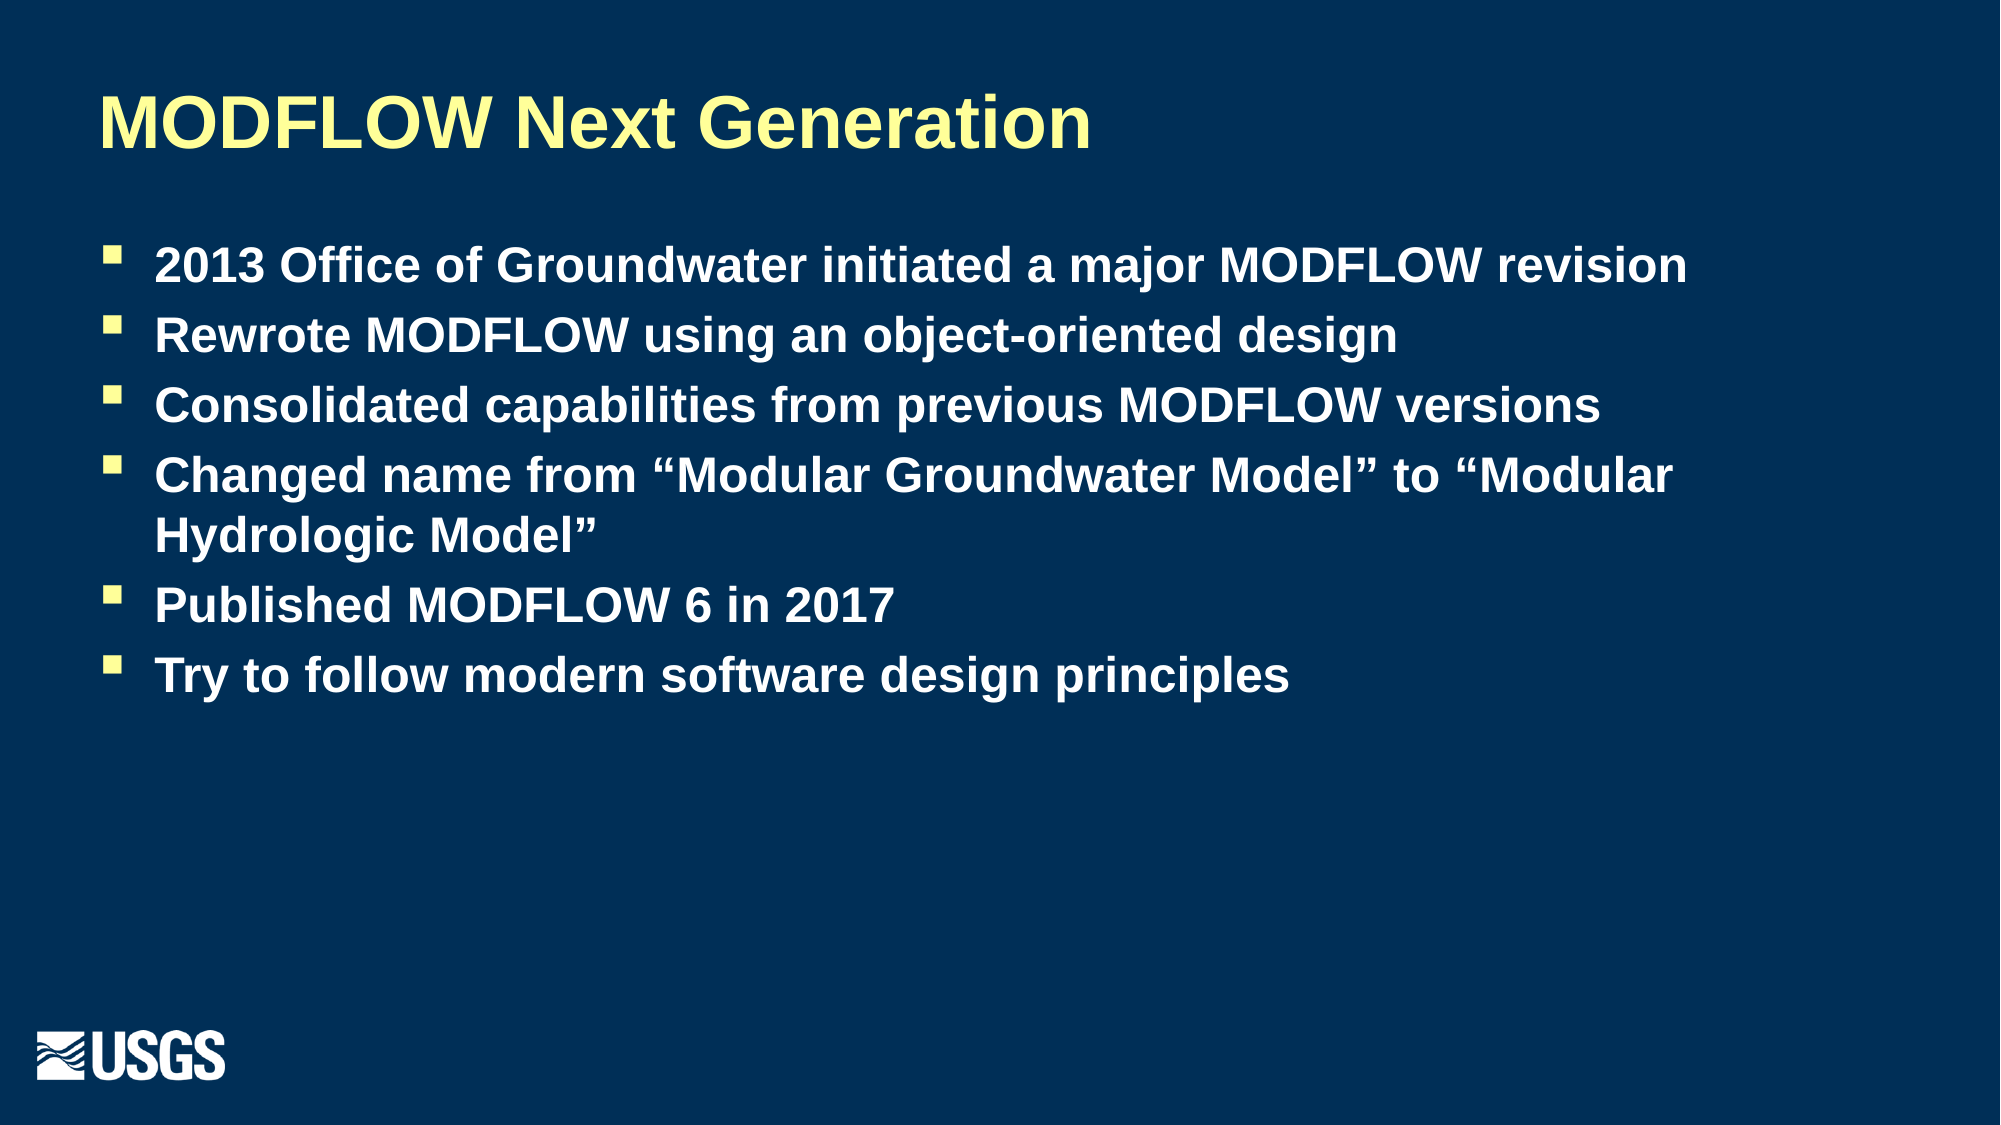

# MODFLOW Next Generation
2013 Office of Groundwater initiated a major MODFLOW revision
Rewrote MODFLOW using an object-oriented design
Consolidated capabilities from previous MODFLOW versions
Changed name from “Modular Groundwater Model” to “Modular Hydrologic Model”
Published MODFLOW 6 in 2017
Try to follow modern software design principles